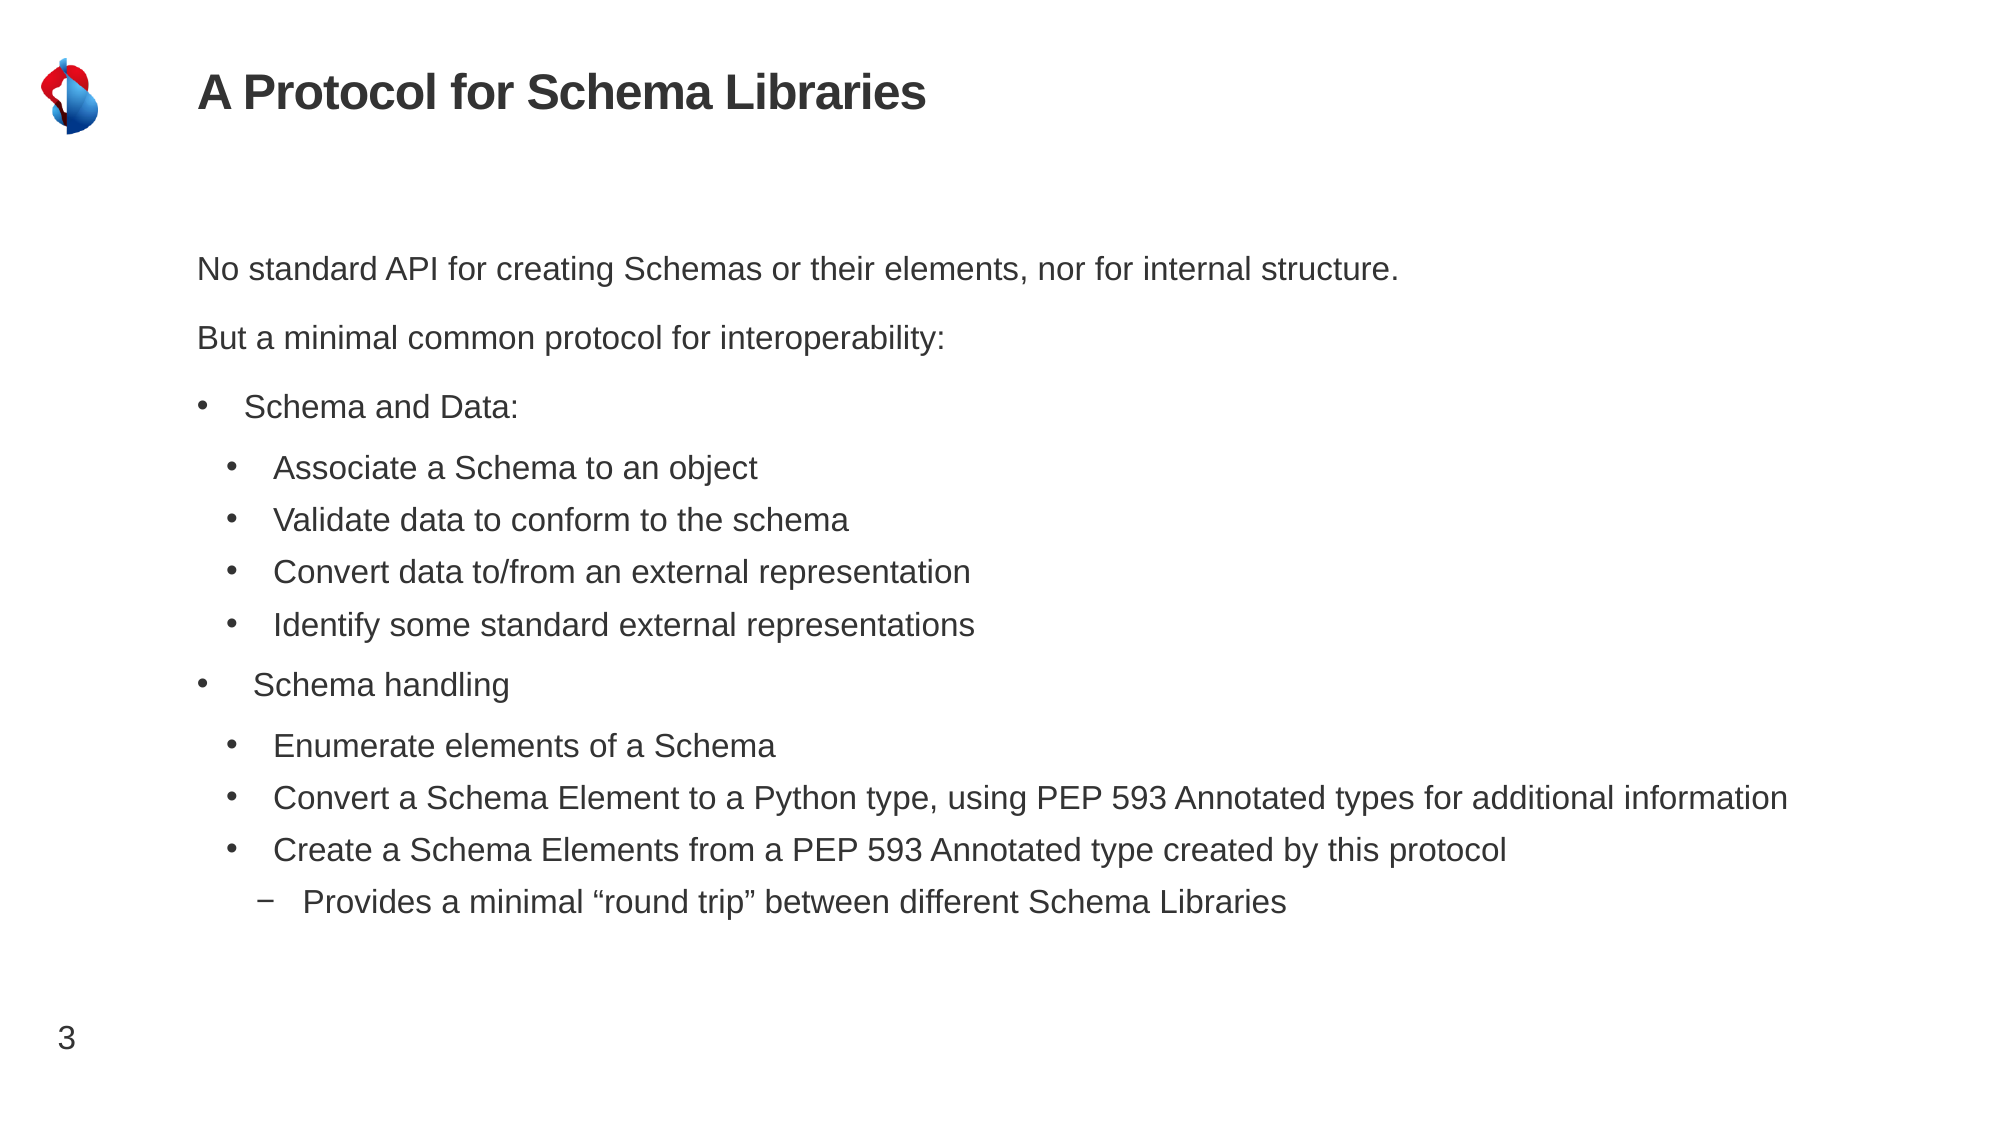

# A Protocol for Schema Libraries
No standard API for creating Schemas or their elements, nor for internal structure.
But a minimal common protocol for interoperability:
Schema and Data:
Associate a Schema to an object
Validate data to conform to the schema
Convert data to/from an external representation
Identify some standard external representations
 Schema handling
Enumerate elements of a Schema
Convert a Schema Element to a Python type, using PEP 593 Annotated types for additional information
Create a Schema Elements from a PEP 593 Annotated type created by this protocol
Provides a minimal “round trip” between different Schema Libraries

3